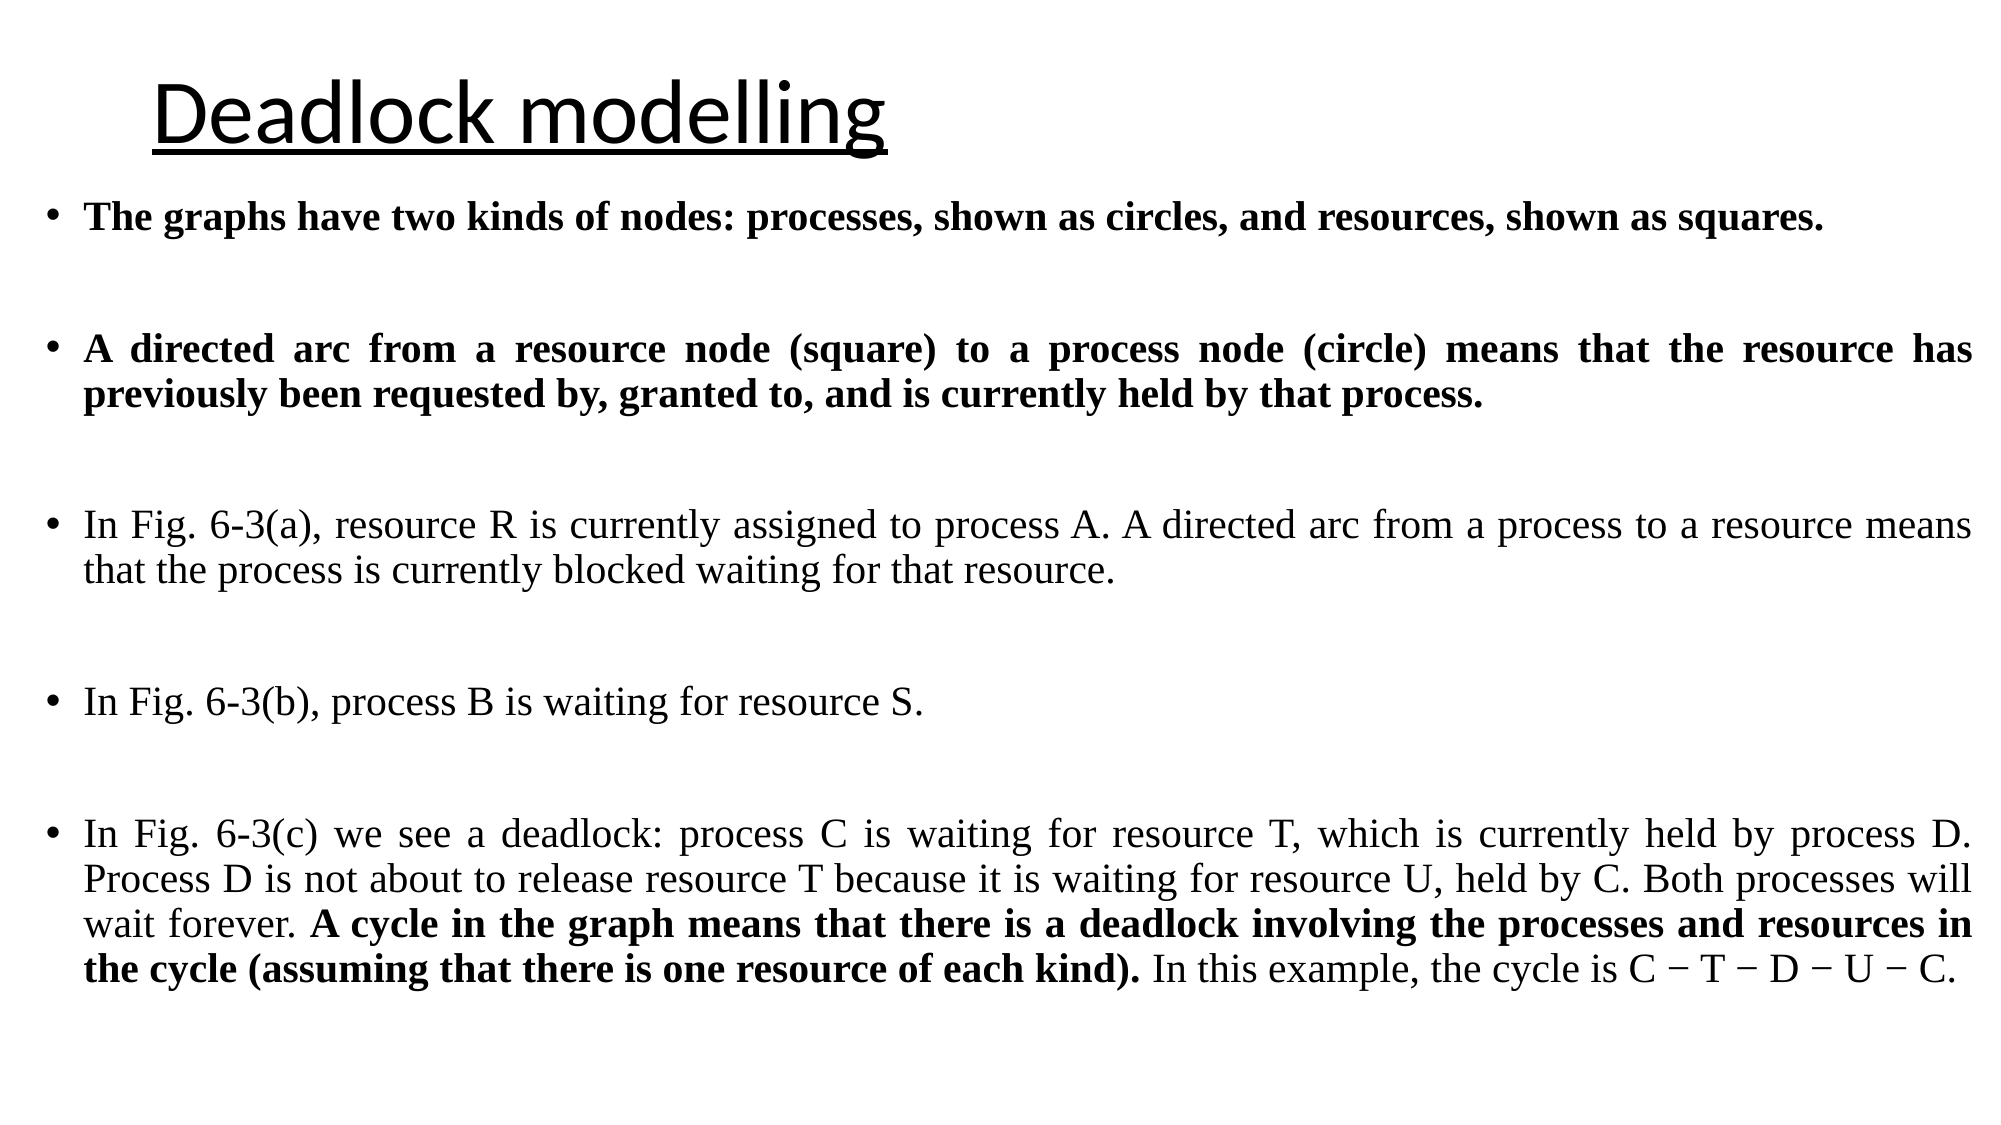

# Deadlock modelling
The graphs have two kinds of nodes: processes, shown as circles, and resources, shown as squares.

A directed arc from a resource node (square) to a process node (circle) means that the resource has previously been requested by, granted to, and is currently held by that process.

In Fig. 6-3(a), resource R is currently assigned to process A. A directed arc from a process to a resource means that the process is currently blocked waiting for that resource.

In Fig. 6-3(b), process B is waiting for resource S.

In Fig. 6-3(c) we see a deadlock: process C is waiting for resource T, which is currently held by process D. Process D is not about to release resource T because it is waiting for resource U, held by C. Both processes will wait forever. A cycle in the graph means that there is a deadlock involving the processes and resources in the cycle (assuming that there is one resource of each kind). In this example, the cycle is C − T − D − U − C.